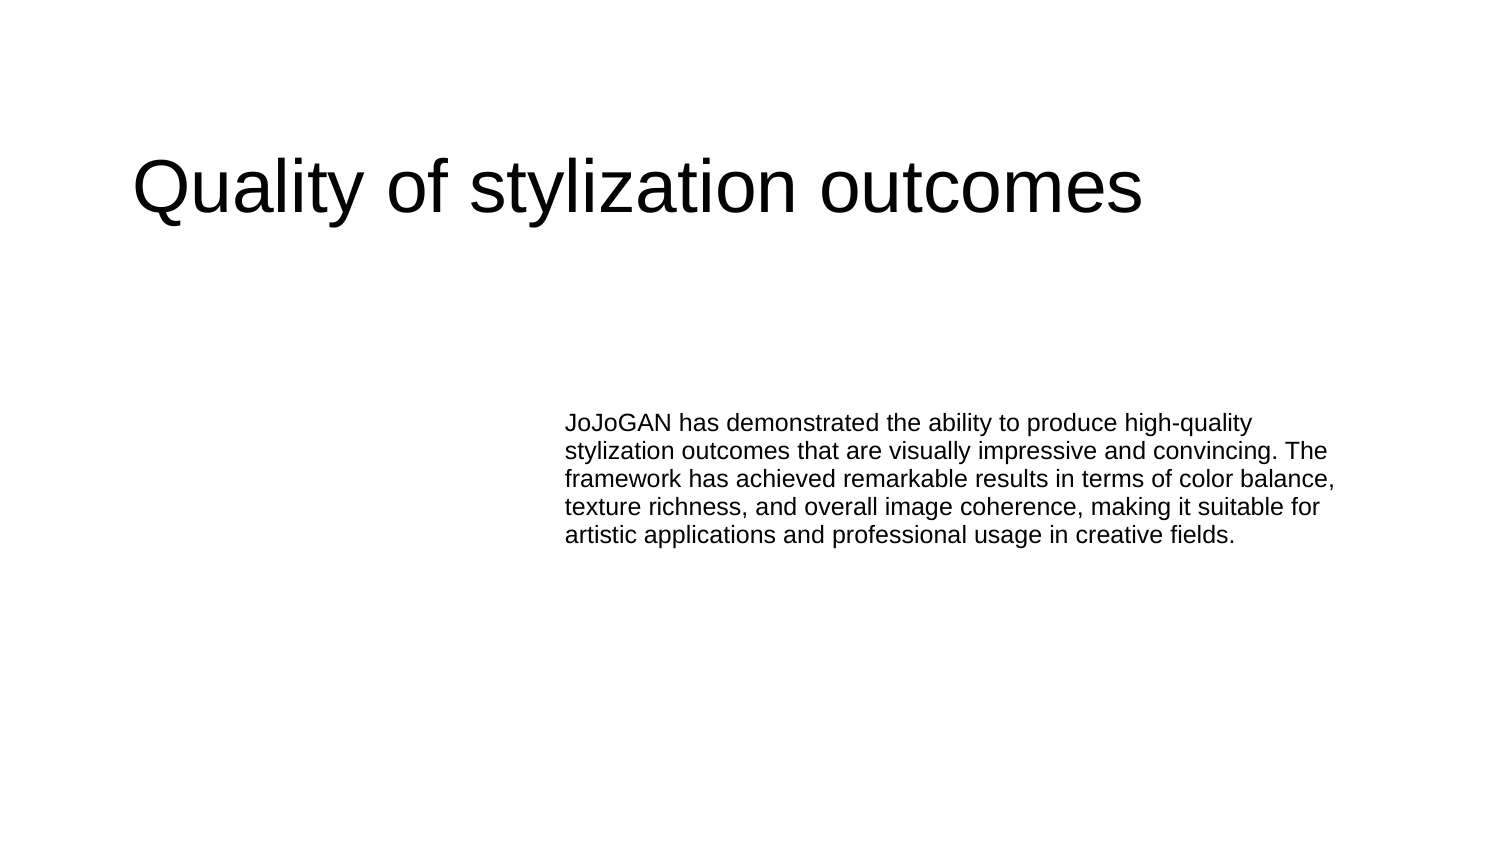

# Quality of stylization outcomes
JoJoGAN has demonstrated the ability to produce high-quality stylization outcomes that are visually impressive and convincing. The framework has achieved remarkable results in terms of color balance, texture richness, and overall image coherence, making it suitable for artistic applications and professional usage in creative fields.